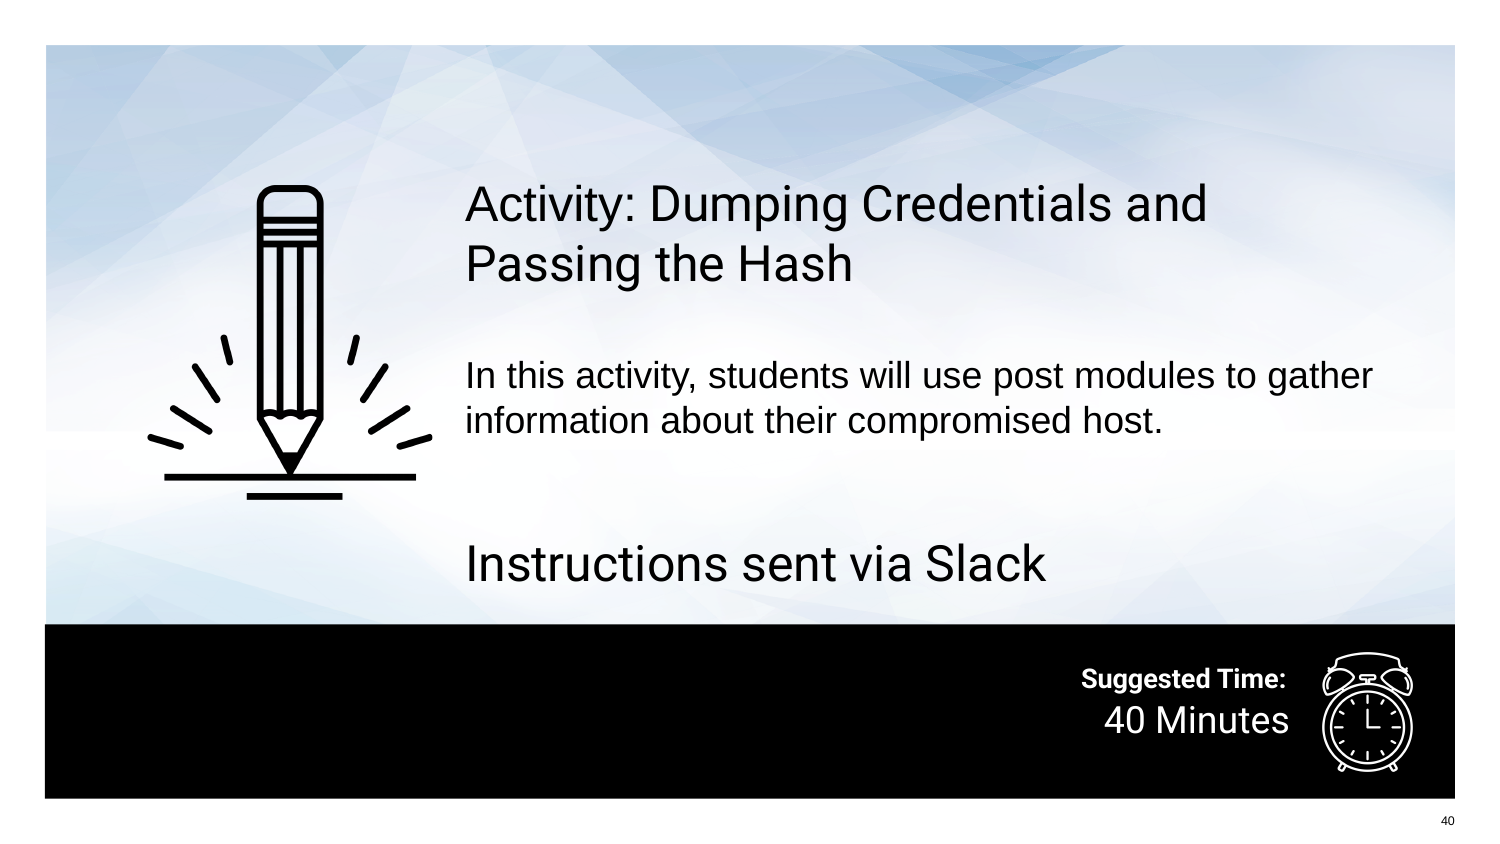

Activity: Dumping Credentials and Passing the Hash

In this activity, students will use post modules to gather information about their compromised host.

Instructions sent via Slack

# 40 Minutes

40